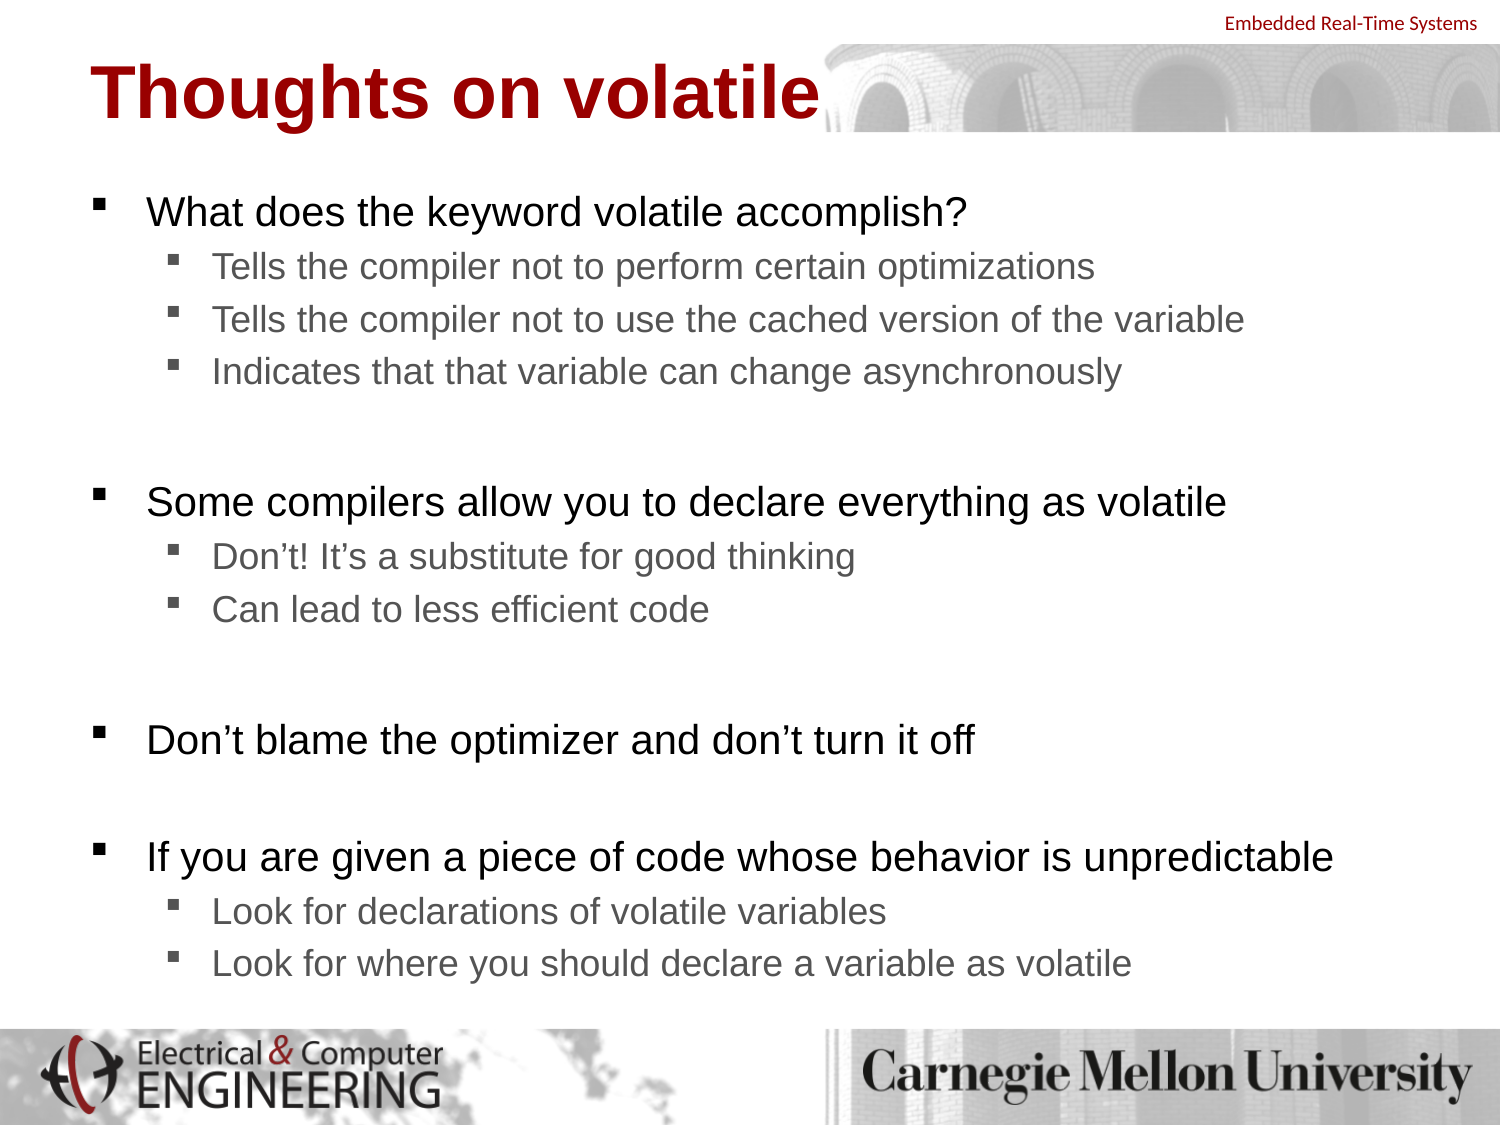

# Thoughts on volatile
What does the keyword volatile accomplish?
Tells the compiler not to perform certain optimizations
Tells the compiler not to use the cached version of the variable
Indicates that that variable can change asynchronously

Some compilers allow you to declare everything as volatile
Don’t! It’s a substitute for good thinking
Can lead to less efficient code

Don’t blame the optimizer and don’t turn it off

If you are given a piece of code whose behavior is unpredictable
Look for declarations of volatile variables
Look for where you should declare a variable as volatile